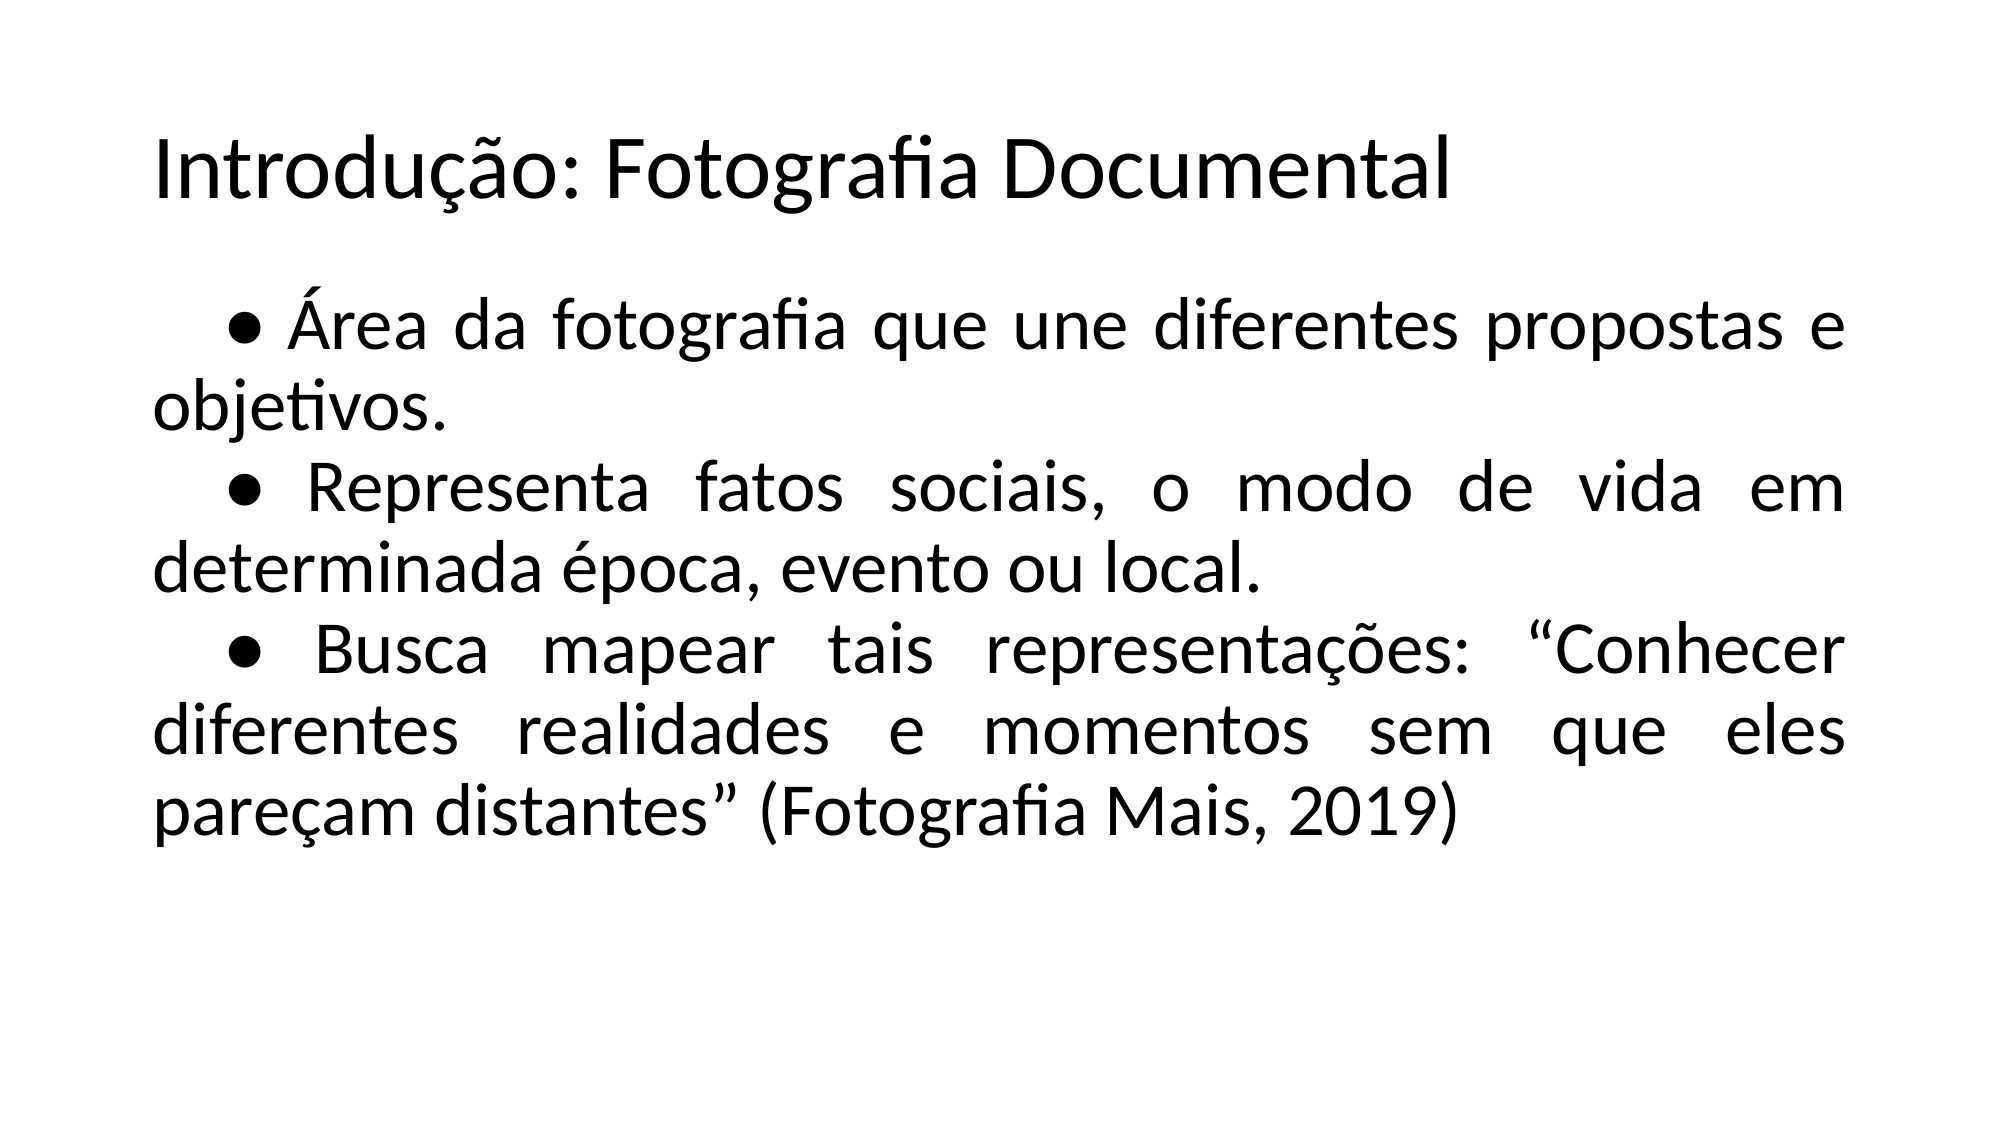

# Introdução: Fotografia Documental
⦁ Área da fotografia que une diferentes propostas e objetivos.
⦁ Representa fatos sociais, o modo de vida em determinada época, evento ou local.
⦁ Busca mapear tais representações: “Conhecer diferentes realidades e momentos sem que eles pareçam distantes” (Fotografia Mais, 2019)